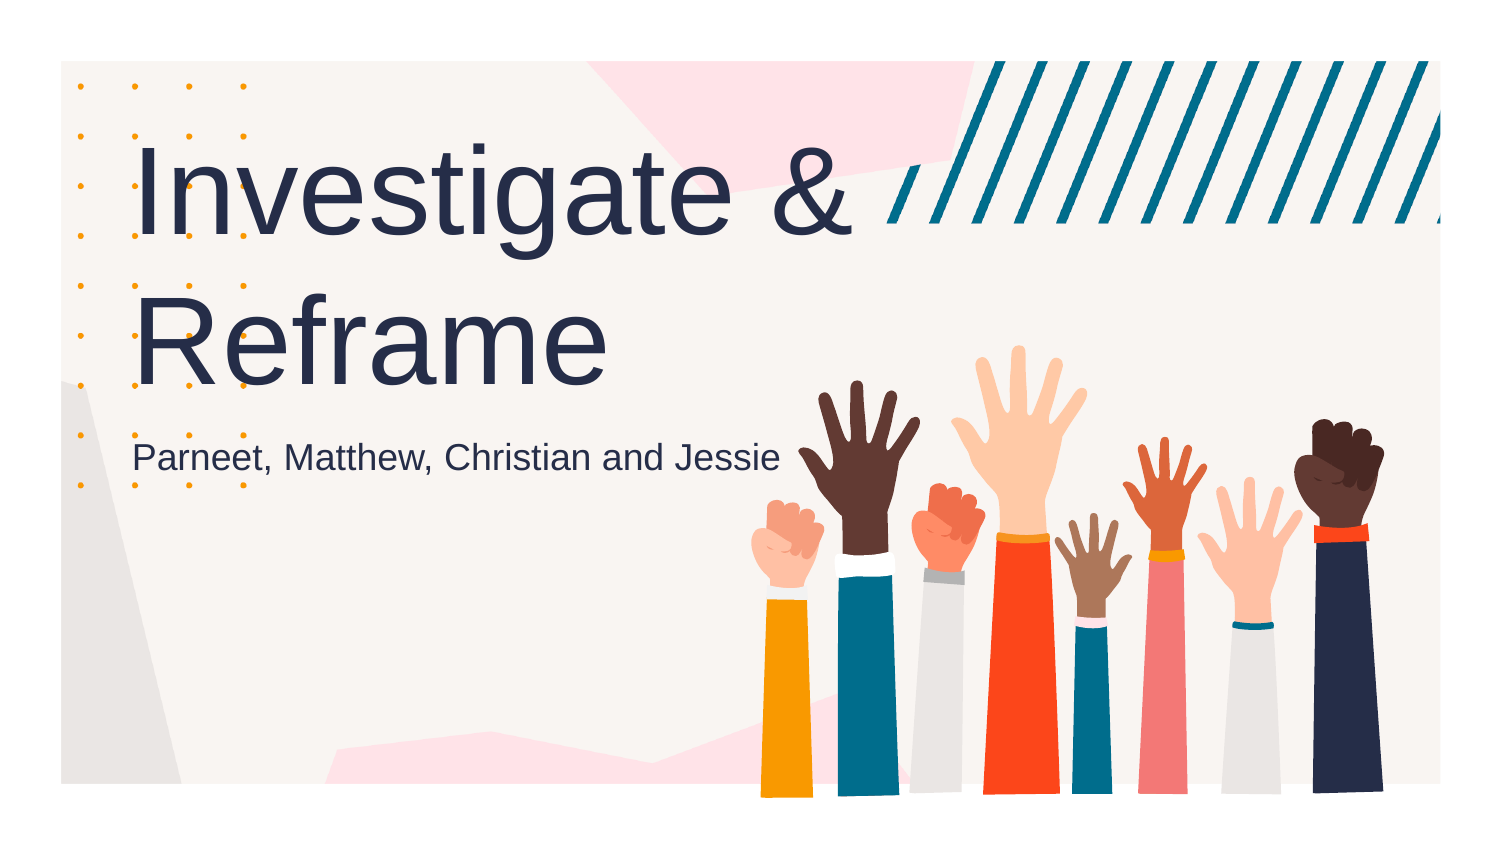

# Investigate & Reframe

Parneet, Matthew, Christian and Jessie